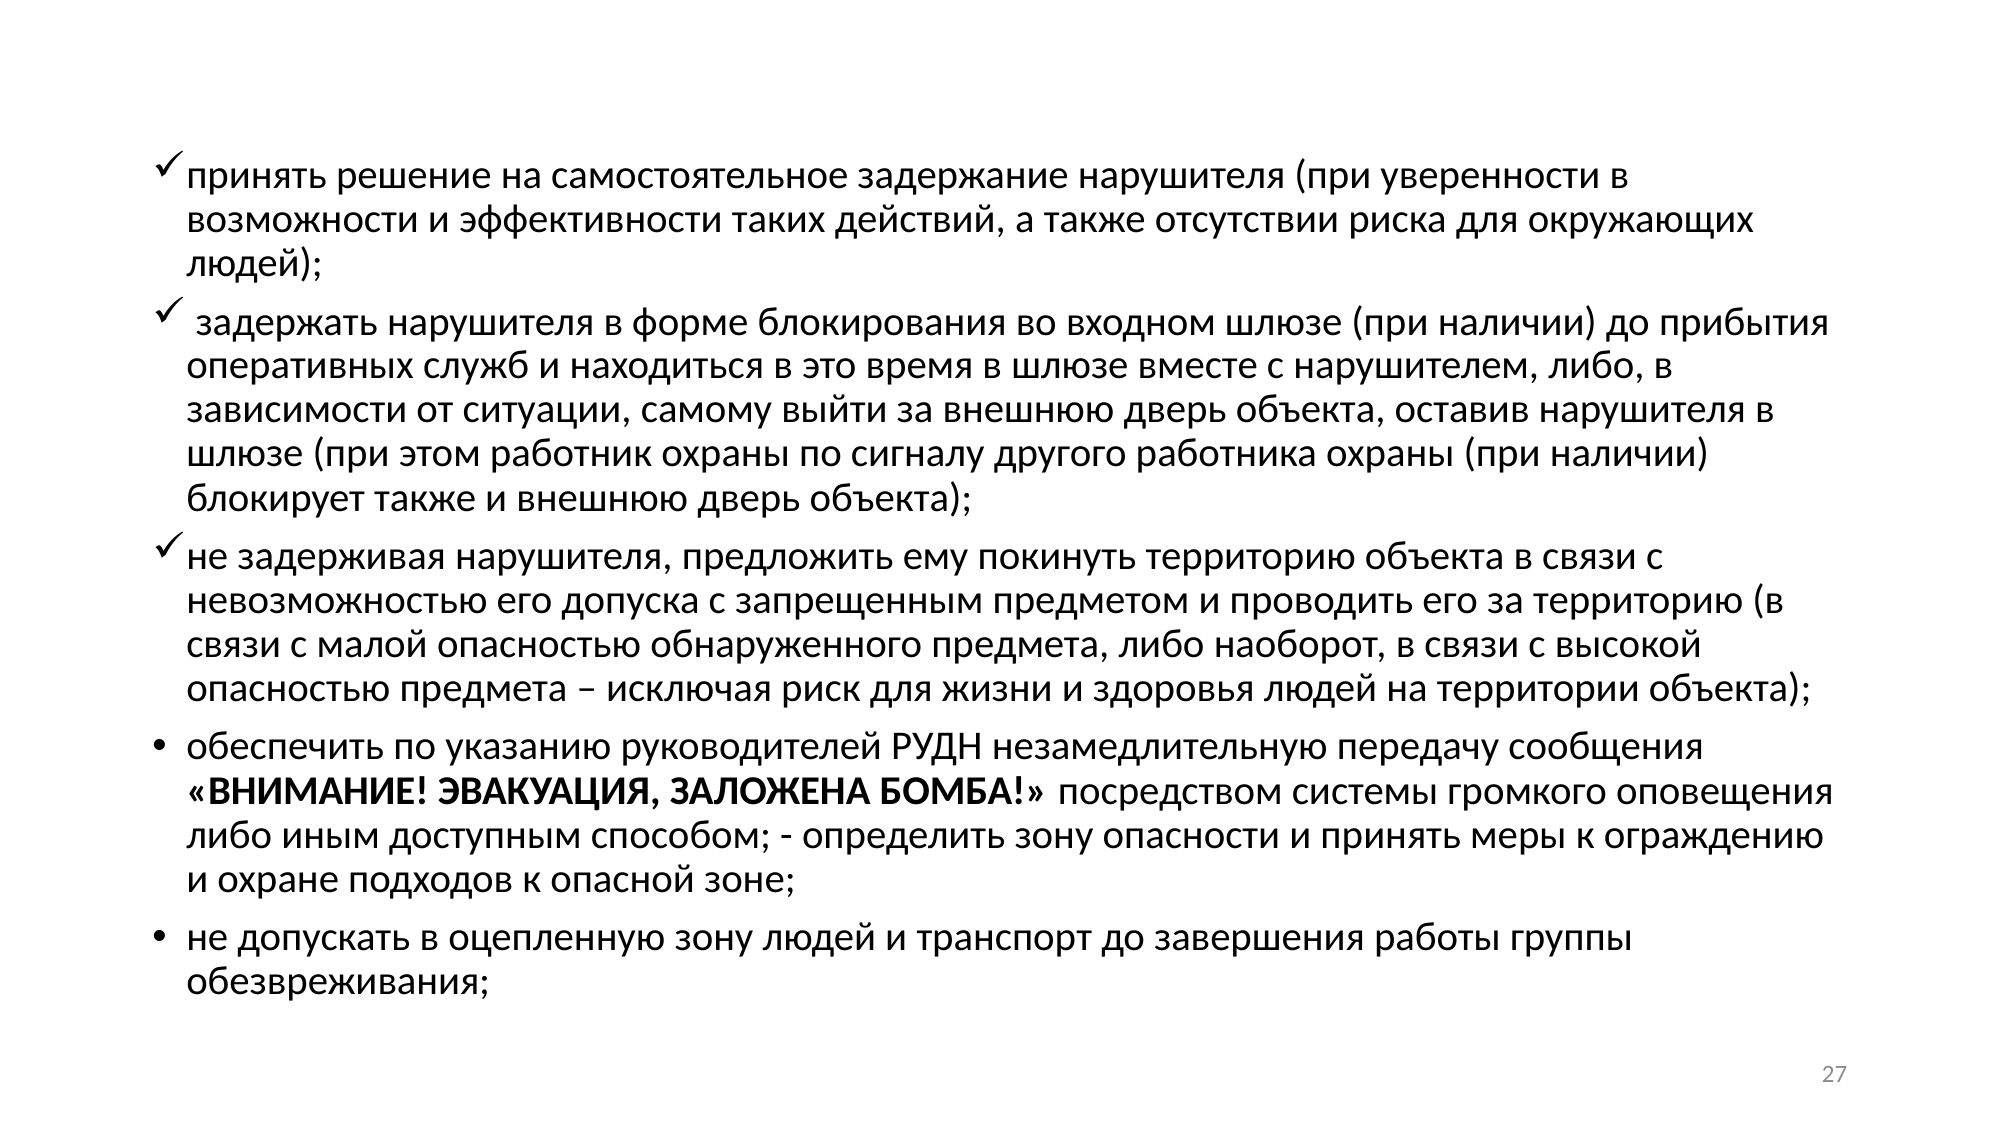

принять решение на самостоятельное задержание нарушителя (при уверенности в возможности и эффективности таких действий, а также отсутствии риска для окружающих людей);
 задержать нарушителя в форме блокирования во входном шлюзе (при наличии) до прибытия оперативных служб и находиться в это время в шлюзе вместе с нарушителем, либо, в зависимости от ситуации, самому выйти за внешнюю дверь объекта, оставив нарушителя в шлюзе (при этом работник охраны по сигналу другого работника охраны (при наличии) блокирует также и внешнюю дверь объекта);
не задерживая нарушителя, предложить ему покинуть территорию объекта в связи с невозможностью его допуска с запрещенным предметом и проводить его за территорию (в связи с малой опасностью обнаруженного предмета, либо наоборот, в связи с высокой опасностью предмета – исключая риск для жизни и здоровья людей на территории объекта);
обеспечить по указанию руководителей РУДН незамедлительную передачу сообщения «ВНИМАНИЕ! ЭВАКУАЦИЯ, ЗАЛОЖЕНА БОМБА!» посредством системы громкого оповещения либо иным доступным способом; - определить зону опасности и принять меры к ограждению и охране подходов к опасной зоне;
не допускать в оцепленную зону людей и транспорт до завершения работы группы обезвреживания;

27